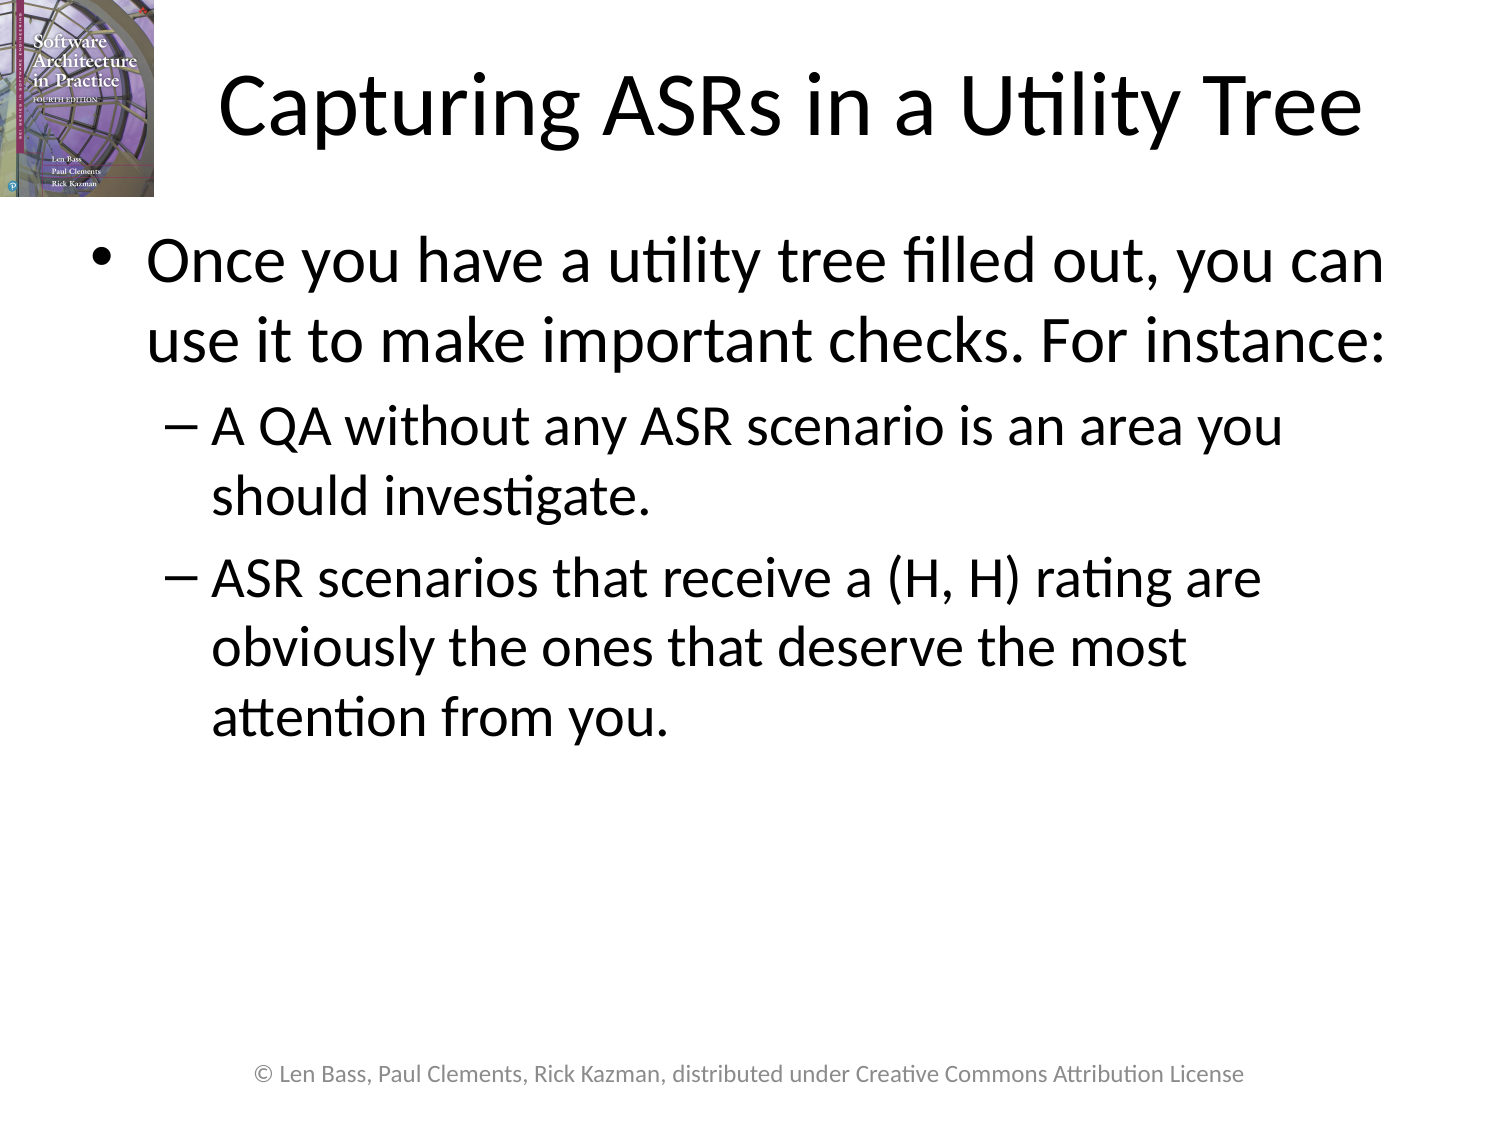

# Capturing ASRs in a Utility Tree
Once you have a utility tree filled out, you can use it to make important checks. For instance:
A QA without any ASR scenario is an area you should investigate.
ASR scenarios that receive a (H, H) rating are obviously the ones that deserve the most attention from you.

© Len Bass, Paul Clements, Rick Kazman, distributed under Creative Commons Attribution License